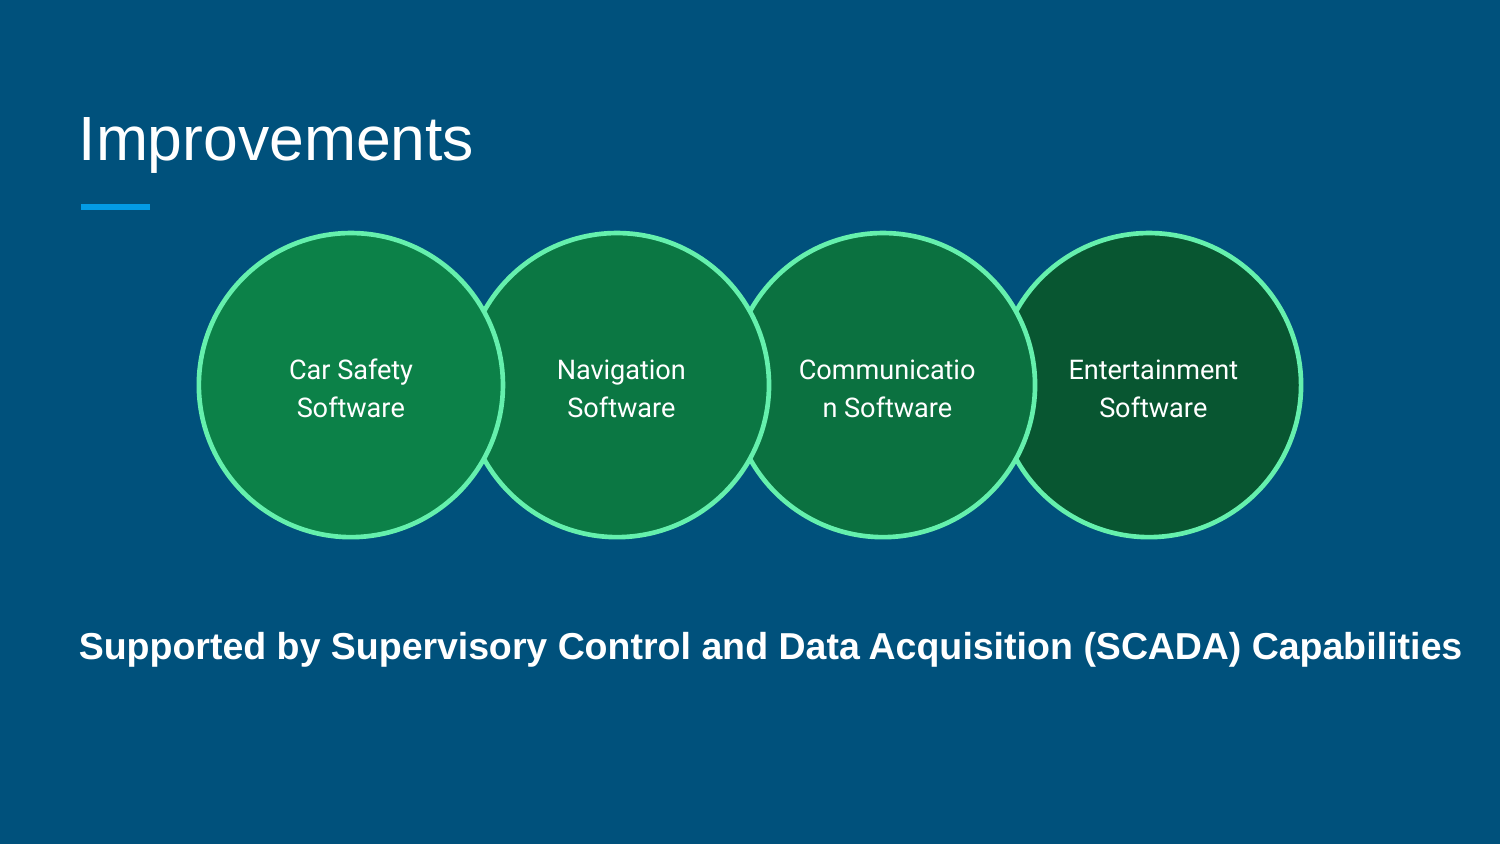

Some improvements that software brought to the car industry are:

# Improvements

Communication Software

Entertainment Software

Car Safety Software

Navigation Software
Supported by Supervisory Control and Data Acquisition (SCADA) Capabilities